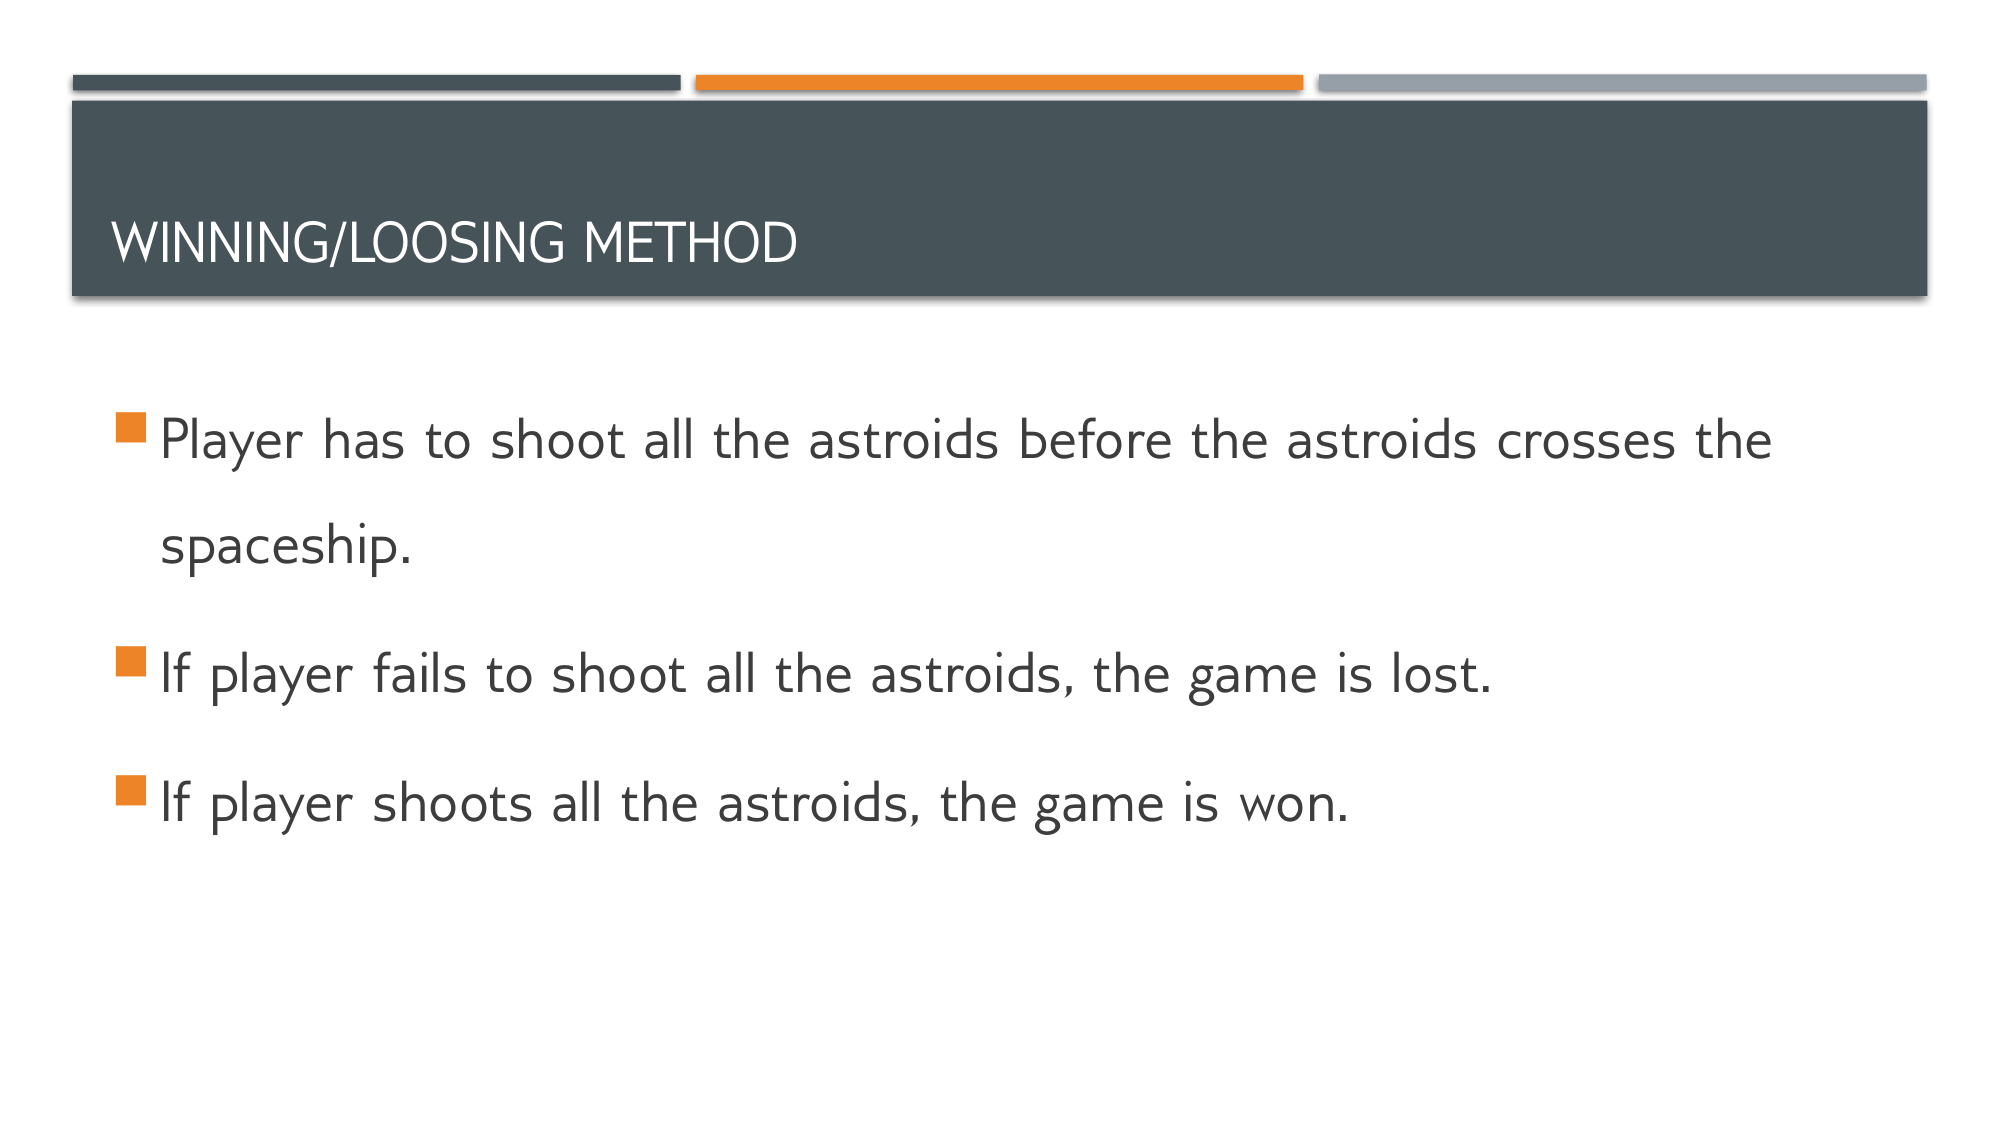

# Winning/loosing method
Player has to shoot all the astroids before the astroids crosses the spaceship.
If player fails to shoot all the astroids, the game is lost.
If player shoots all the astroids, the game is won.